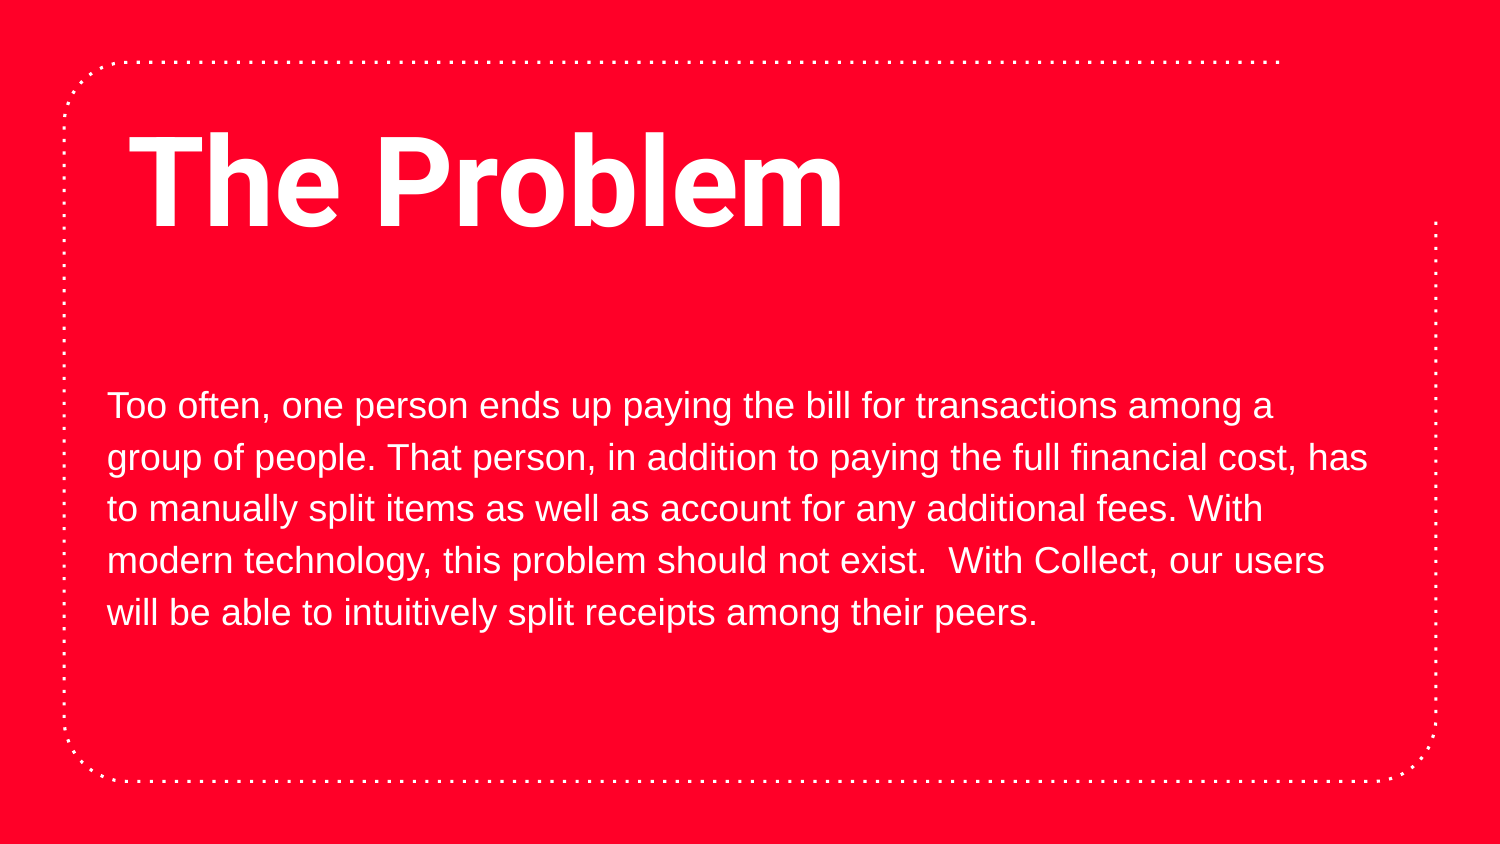

# The Problem
Too often, one person ends up paying the bill for transactions among a group of people. That person, in addition to paying the full financial cost, has to manually split items as well as account for any additional fees. With modern technology, this problem should not exist.  With Collect, our users will be able to intuitively split receipts among their peers.